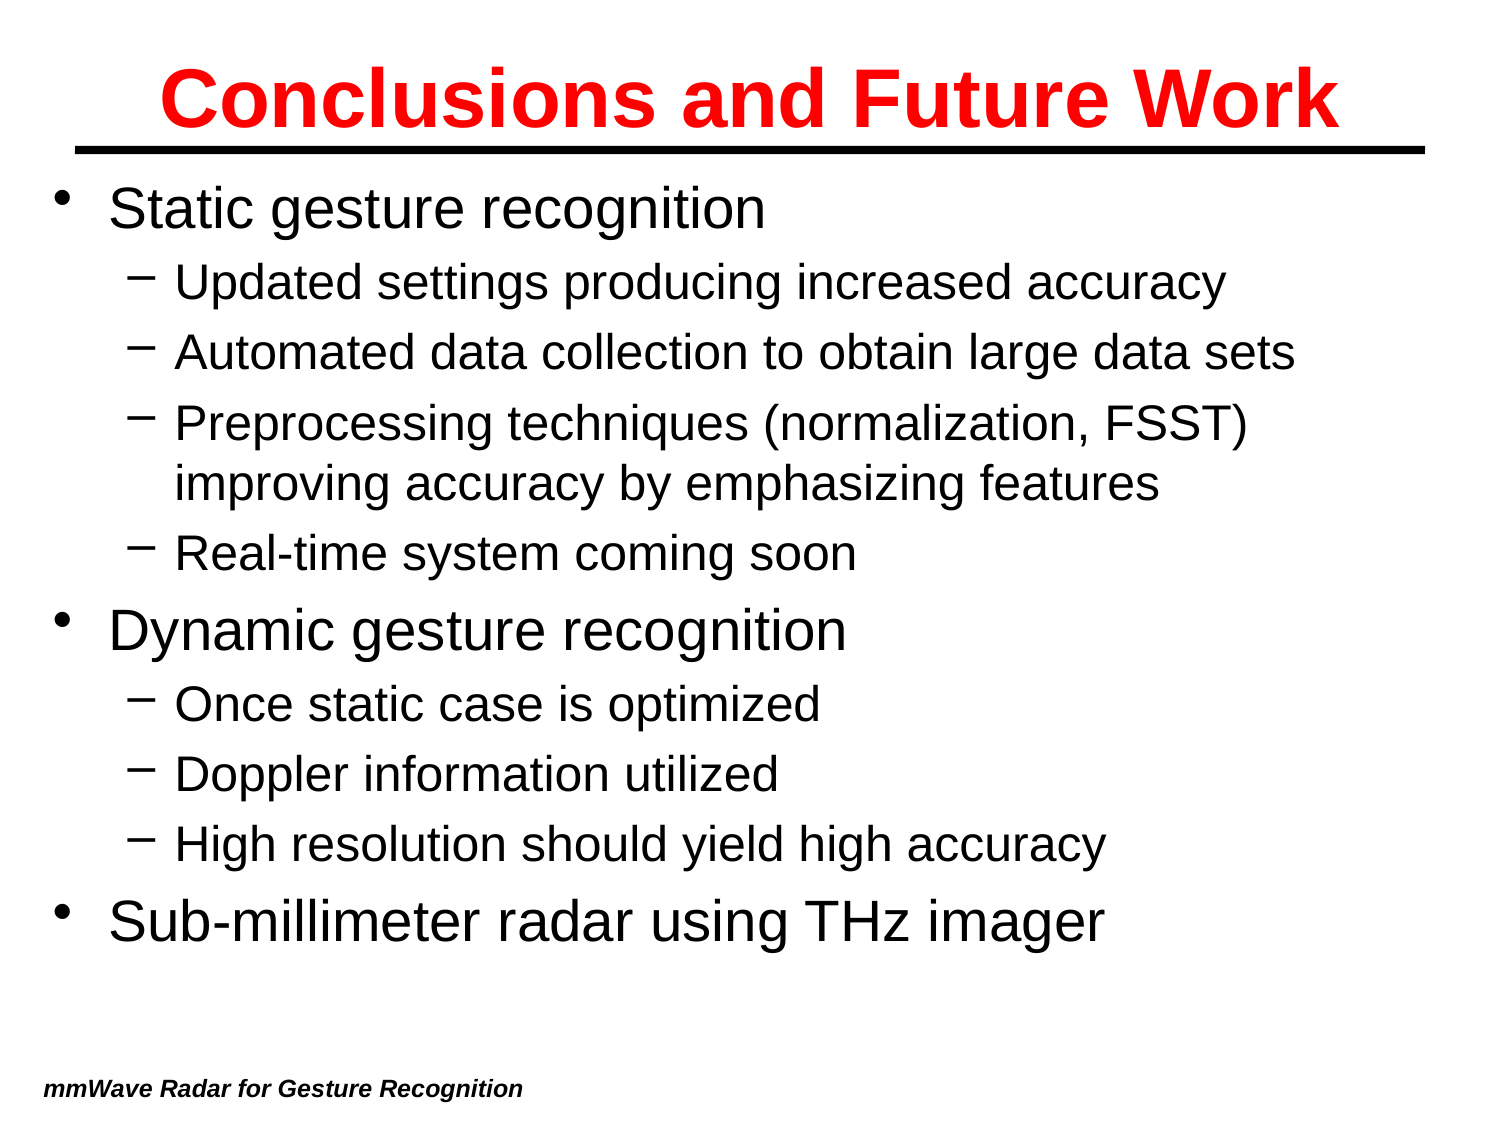

# Conclusions and Future Work
Static gesture recognition
Updated settings producing increased accuracy
Automated data collection to obtain large data sets
Preprocessing techniques (normalization, FSST) improving accuracy by emphasizing features
Real-time system coming soon
Dynamic gesture recognition
Once static case is optimized
Doppler information utilized
High resolution should yield high accuracy
Sub-millimeter radar using THz imager

mmWave Radar for Gesture Recognition